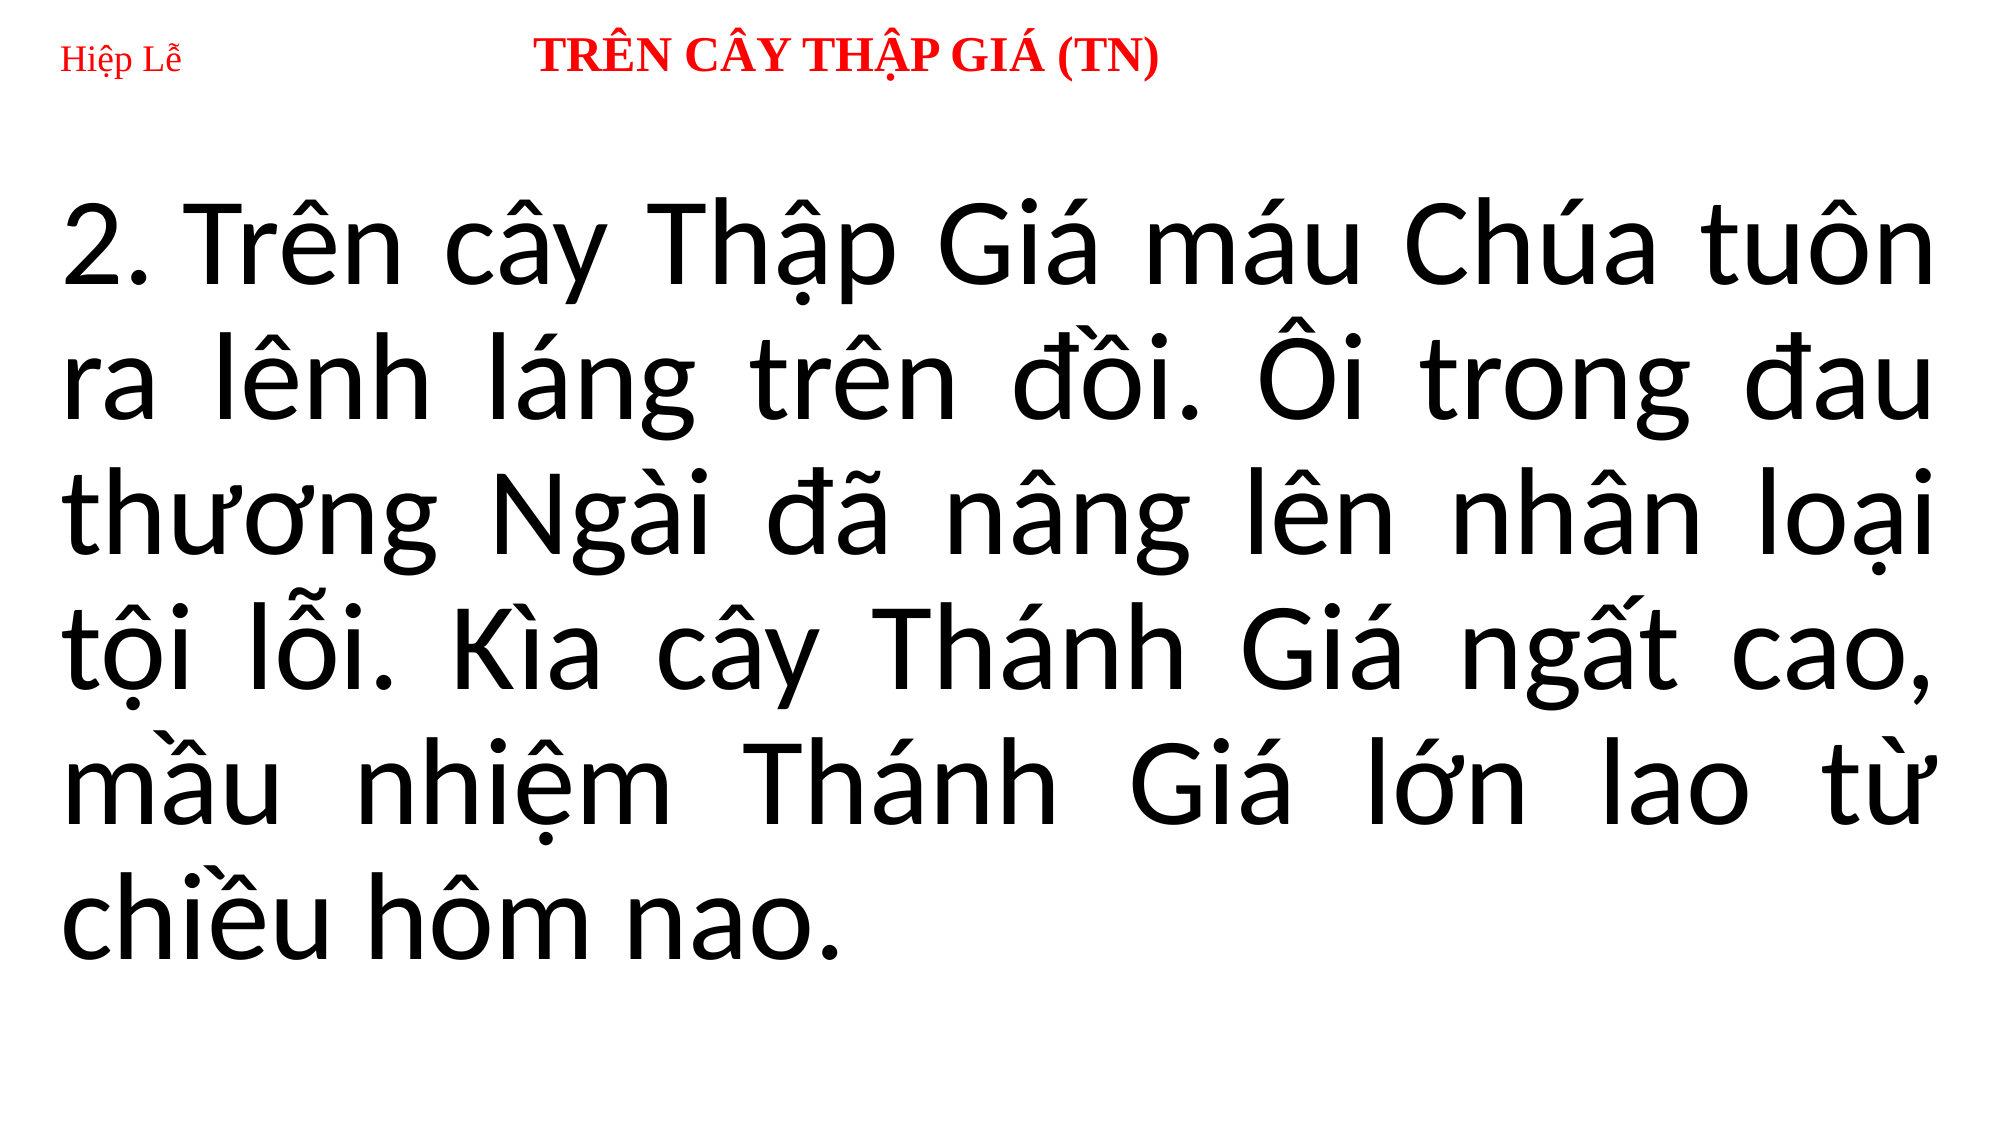

# Hiệp Lễ                                     TRÊN CÂY THẬP GIÁ (TN)
2. Trên cây Thập Giá máu Chúa tuôn ra lênh láng trên đồi. Ôi trong đau thương Ngài đã nâng lên nhân loại tội lỗi. Kìa cây Thánh Giá ngất cao, mầu nhiệm Thánh Giá lớn lao từ chiều hôm nao.